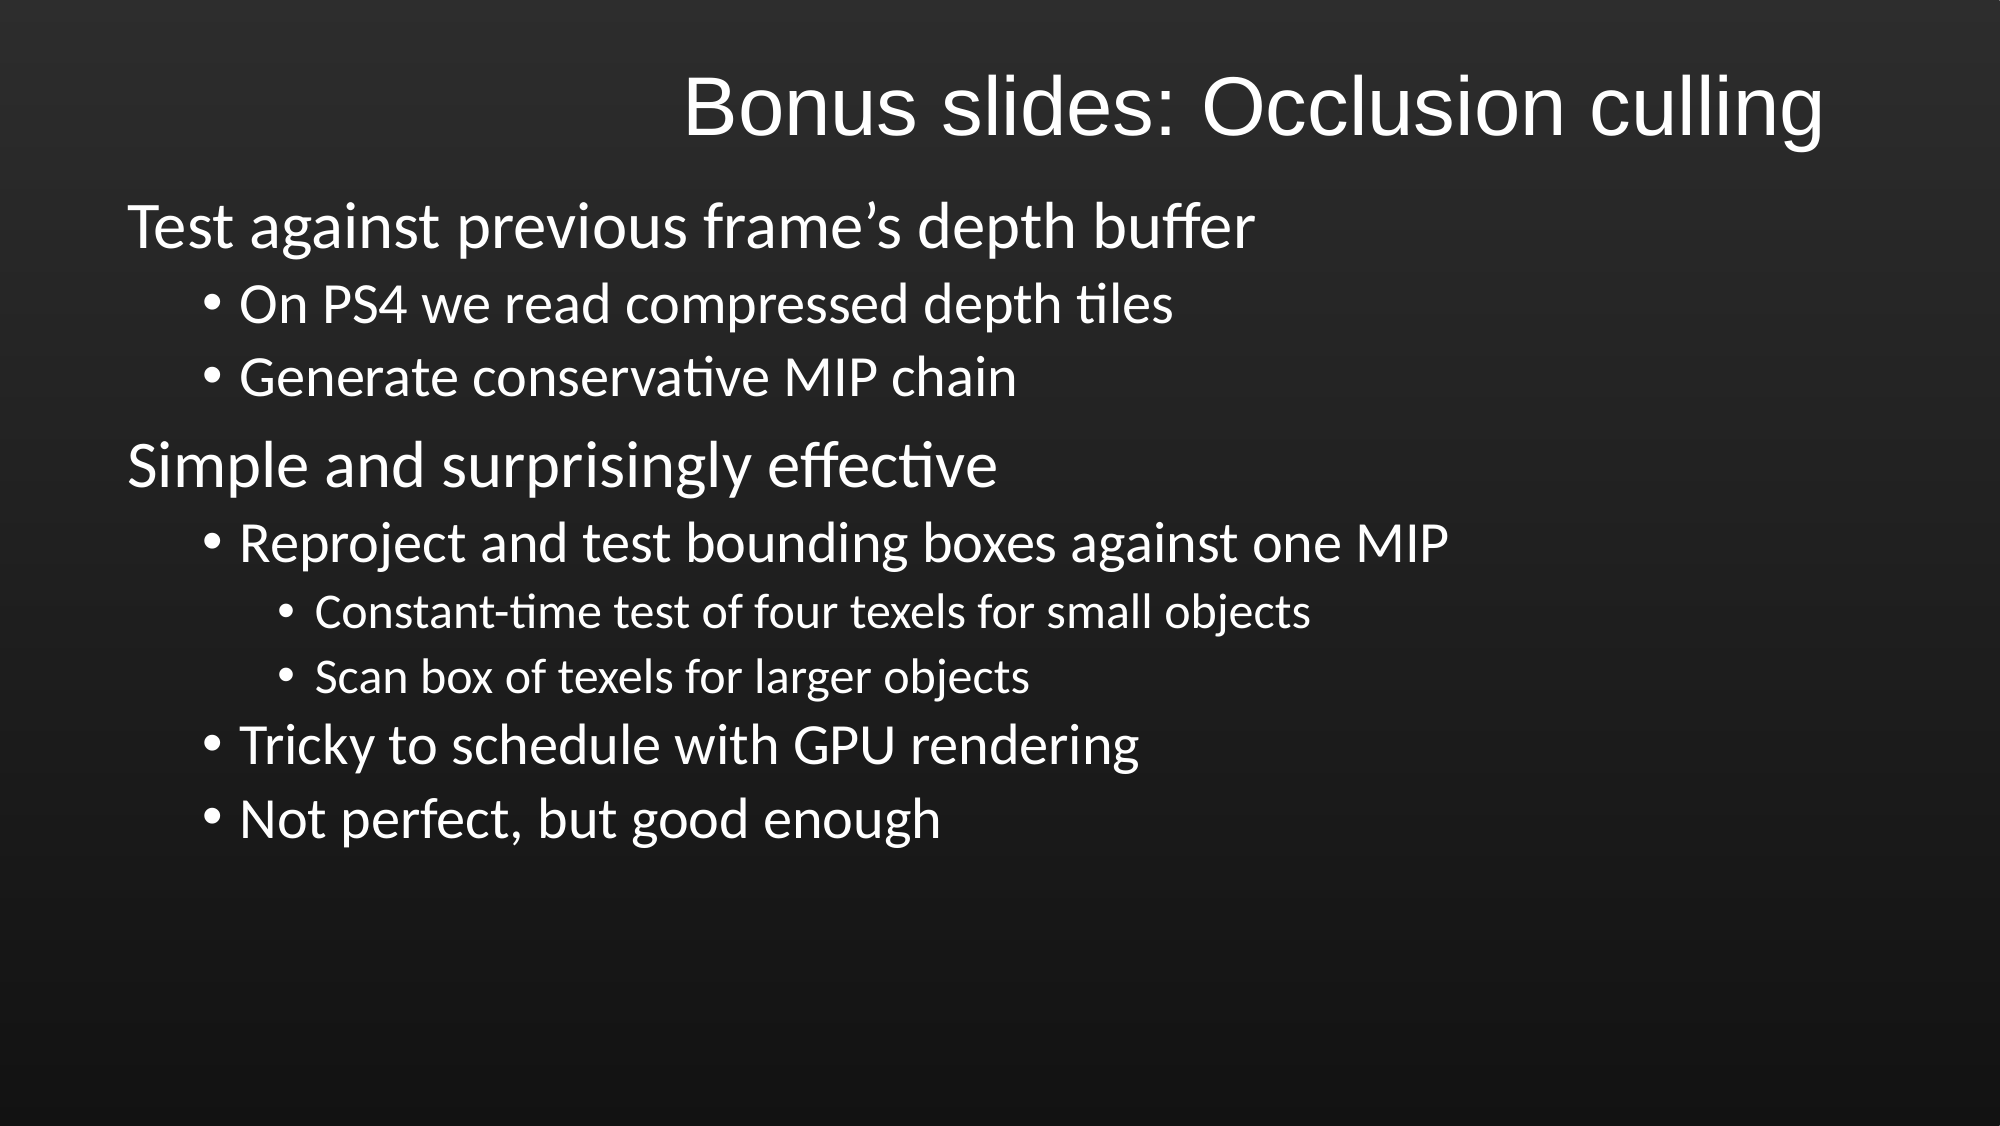

# Bonus slides: Occlusion culling
Test against previous frame’s depth buffer
On PS4 we read compressed depth tiles
Generate conservative MIP chain
Simple and surprisingly effective
Reproject and test bounding boxes against one MIP
Constant-time test of four texels for small objects
Scan box of texels for larger objects
Tricky to schedule with GPU rendering
Not perfect, but good enough